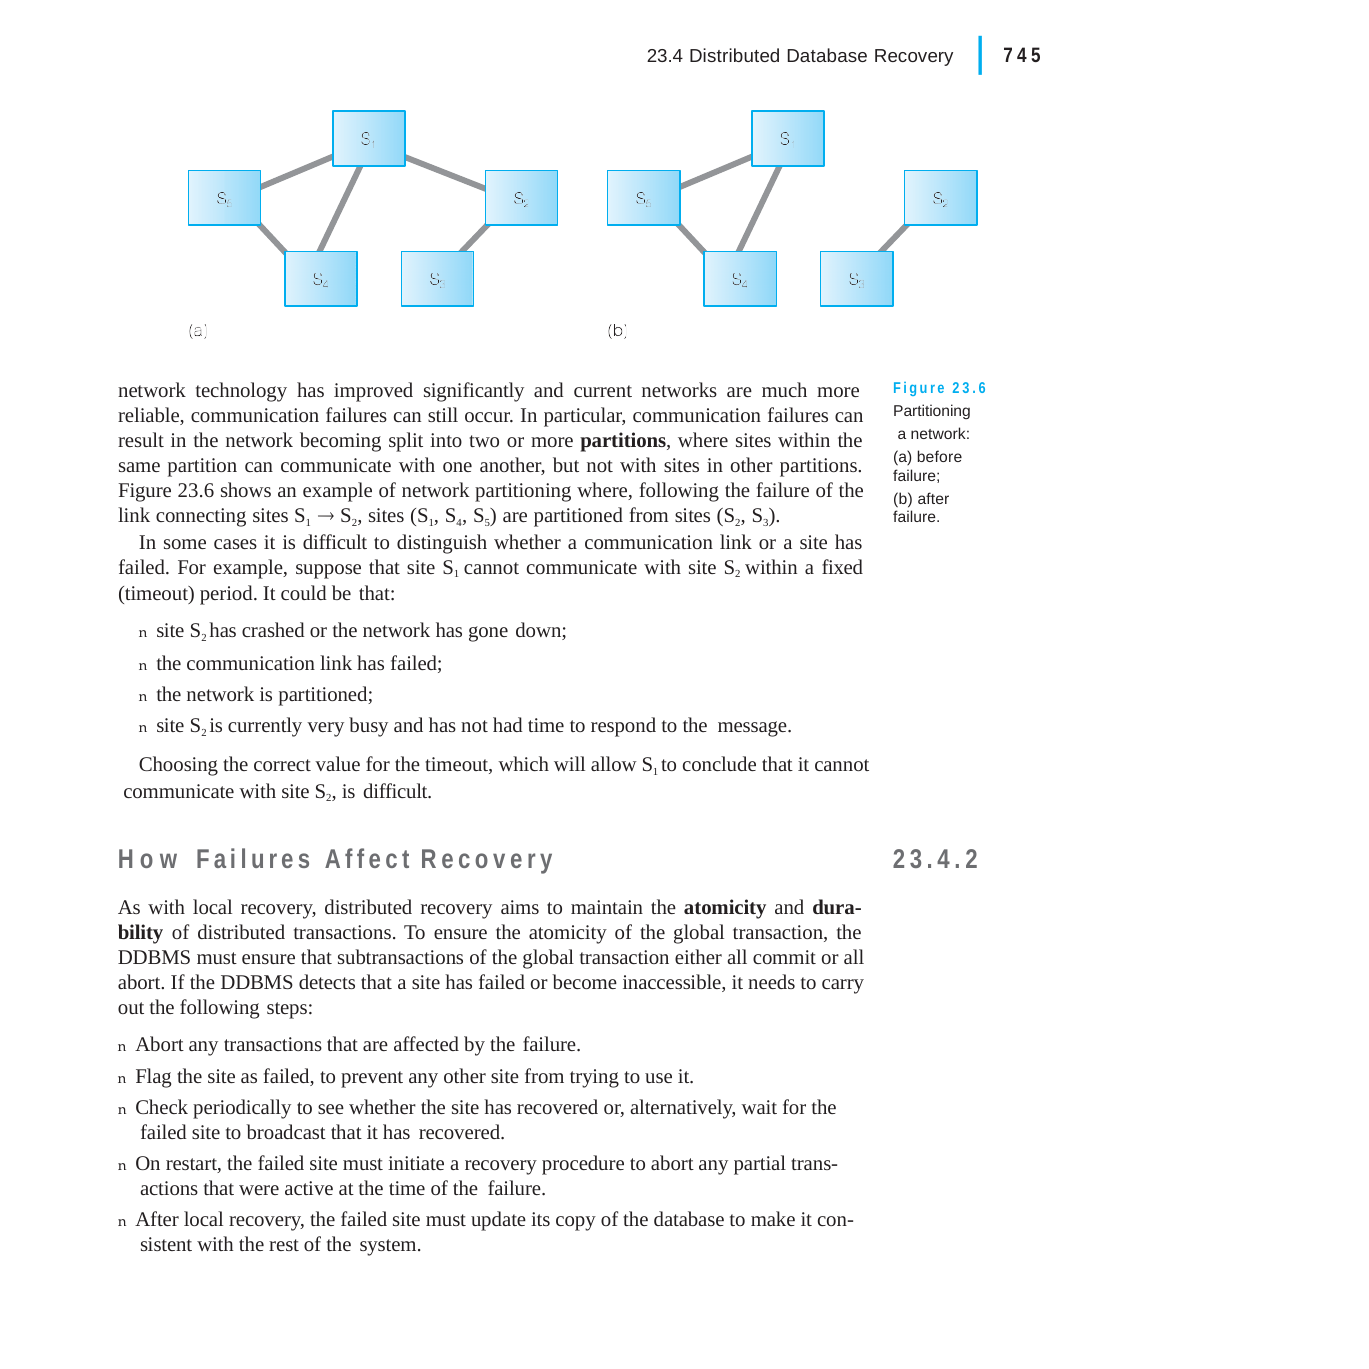

|
23.4 Distributed Database Recovery	745

Figure 23.6
Partitioning  a network:
(a) before failure;
(b) after failure.
network technology has improved significantly and current networks are much more  reliable, communication failures can still occur. In particular, communication failures can  result in the network becoming split into two or more partitions, where sites within the  same partition can communicate with one another, but not with sites in other partitions.  Figure 23.6 shows an example of network partitioning where, following the failure of the  link connecting sites S1 → S2, sites (S1, S4, S5) are partitioned from sites (S2, S3).
In some cases it is difficult to distinguish whether a communication link or a site has  failed. For example, suppose that site S1 cannot communicate with site S2 within a fixed  (timeout) period. It could be that:
n site S2 has crashed or the network has gone down;
n the communication link has failed;
n the network is partitioned;
n site S2 is currently very busy and has not had time to respond to the message.
Choosing the correct value for the timeout, which will allow S1 to conclude that it cannot  communicate with site S2, is difficult.
How Failures Affect Recovery
As with local recovery, distributed recovery aims to maintain the atomicity and dura-  bility of distributed transactions. To ensure the atomicity of the global transaction, the  DDBMS must ensure that subtransactions of the global transaction either all commit or all  abort. If the DDBMS detects that a site has failed or become inaccessible, it needs to carry  out the following steps:
n Abort any transactions that are affected by the failure.
n Flag the site as failed, to prevent any other site from trying to use it.
n Check periodically to see whether the site has recovered or, alternatively, wait for the  failed site to broadcast that it has recovered.
n On restart, the failed site must initiate a recovery procedure to abort any partial trans-  actions that were active at the time of the failure.
n After local recovery, the failed site must update its copy of the database to make it con-  sistent with the rest of the system.
23.4.2